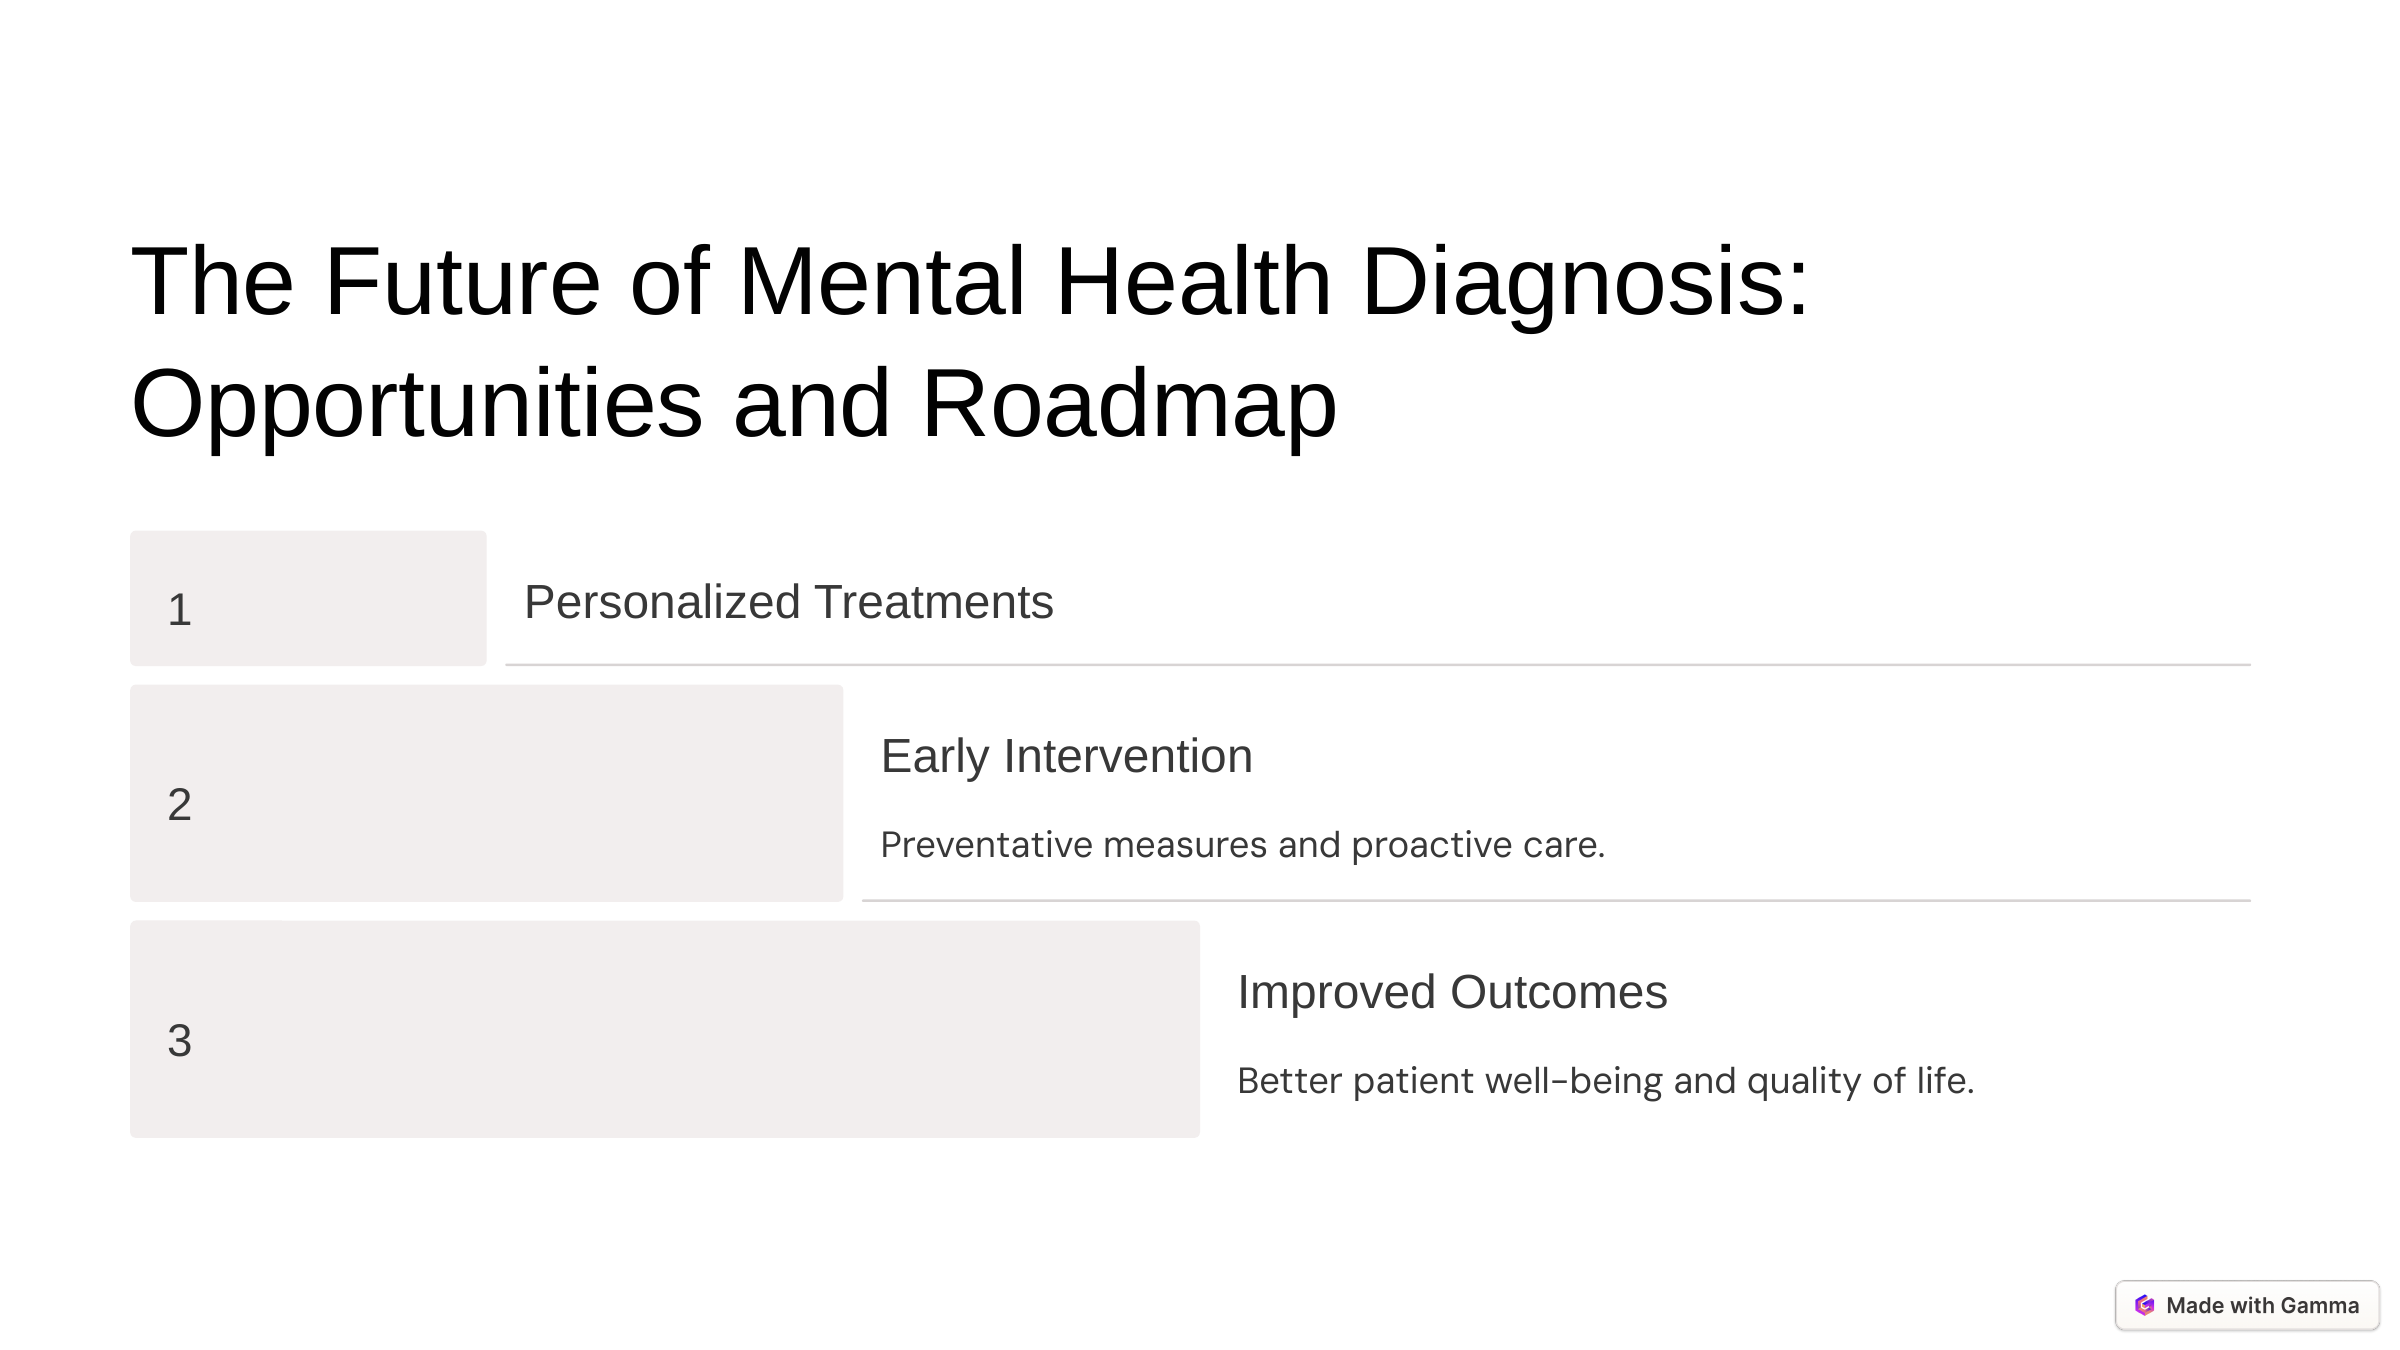

The Future of Mental Health Diagnosis: Opportunities and Roadmap

1
Personalized Treatments

Early Intervention
2
Preventative measures and proactive care.

Improved Outcomes
3
Better patient well-being and quality of life.